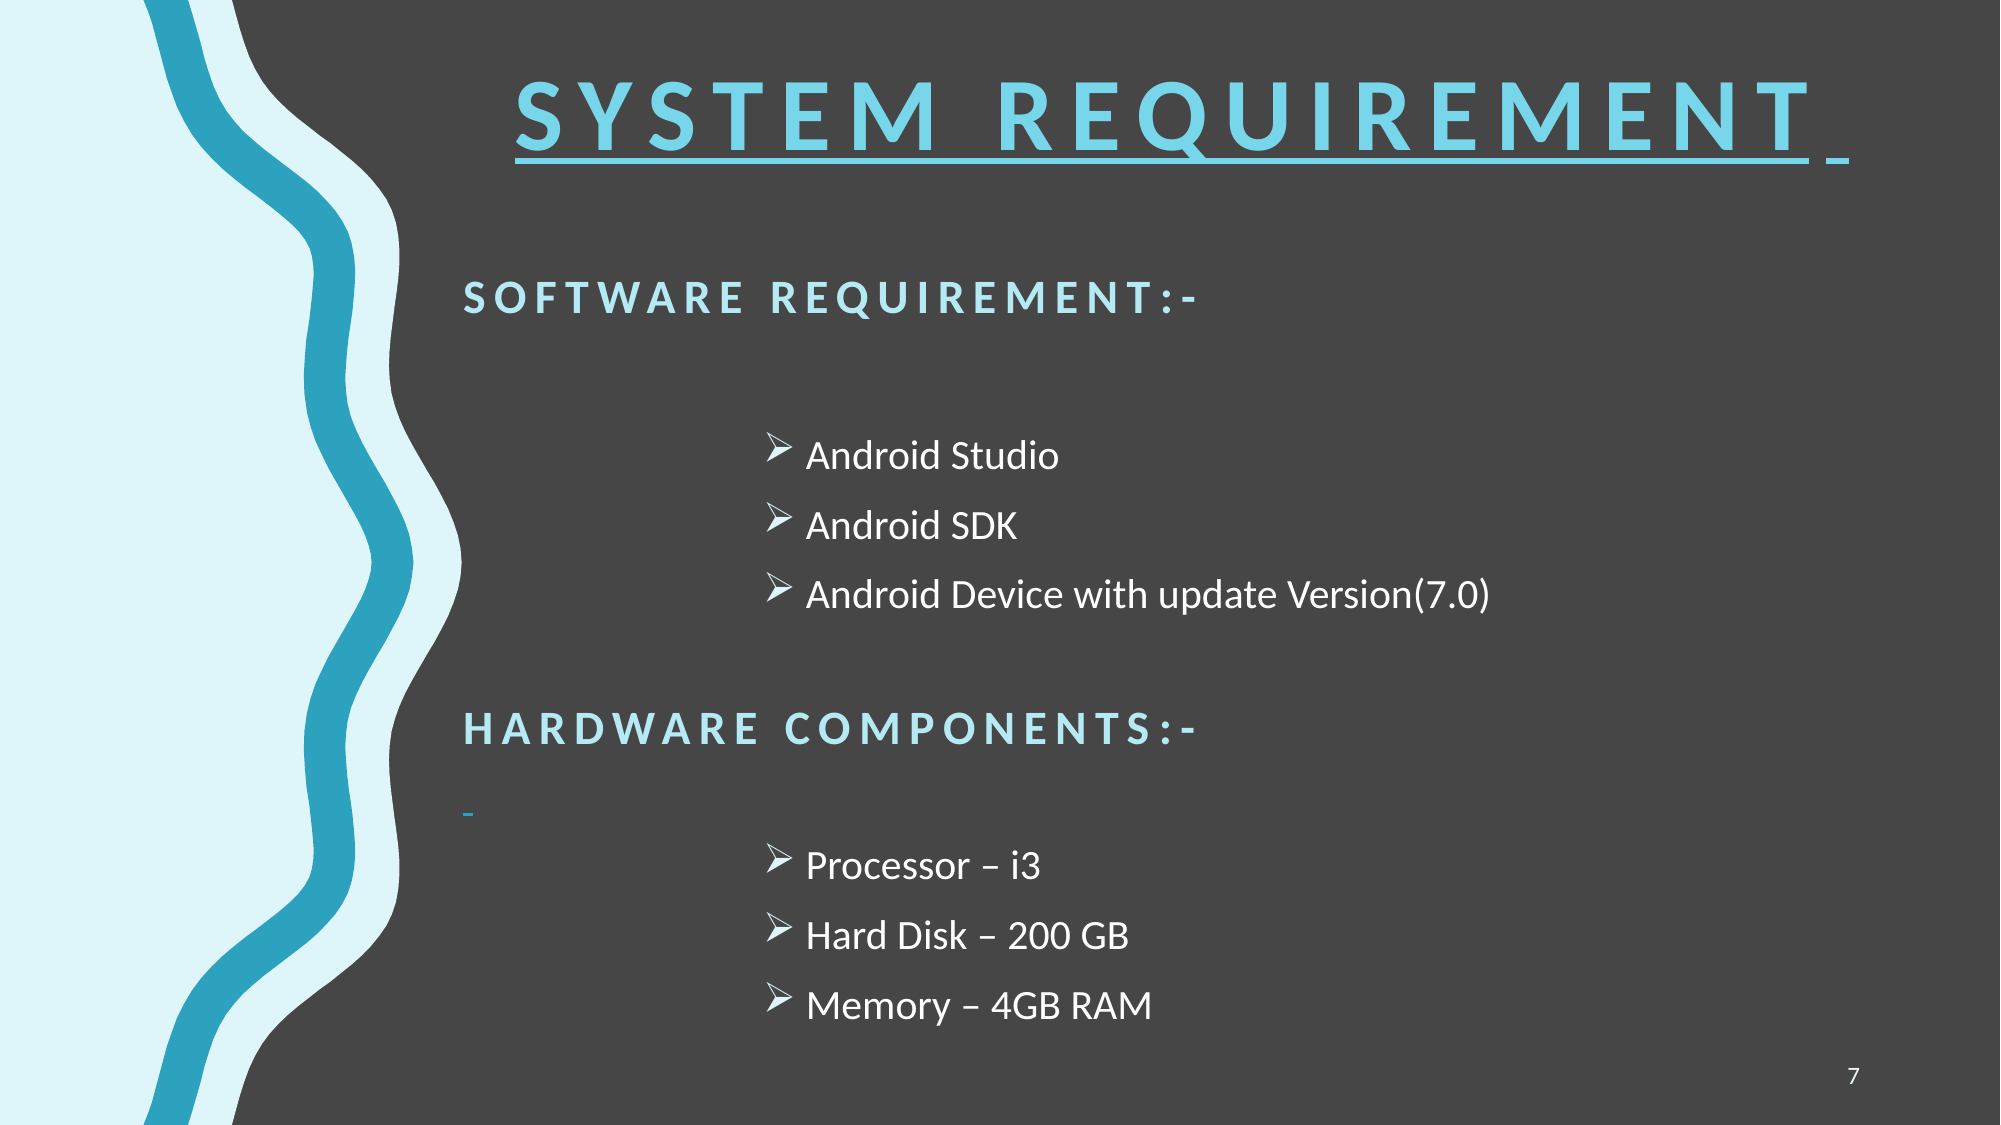

# System Requirement
Software Requirement:-

 Android Studio
 Android SDK
 Android Device with update Version(7.0)

Hardware Components:-

 Processor – i3
 Hard Disk – 200 GB
 Memory – 4GB RAM

7